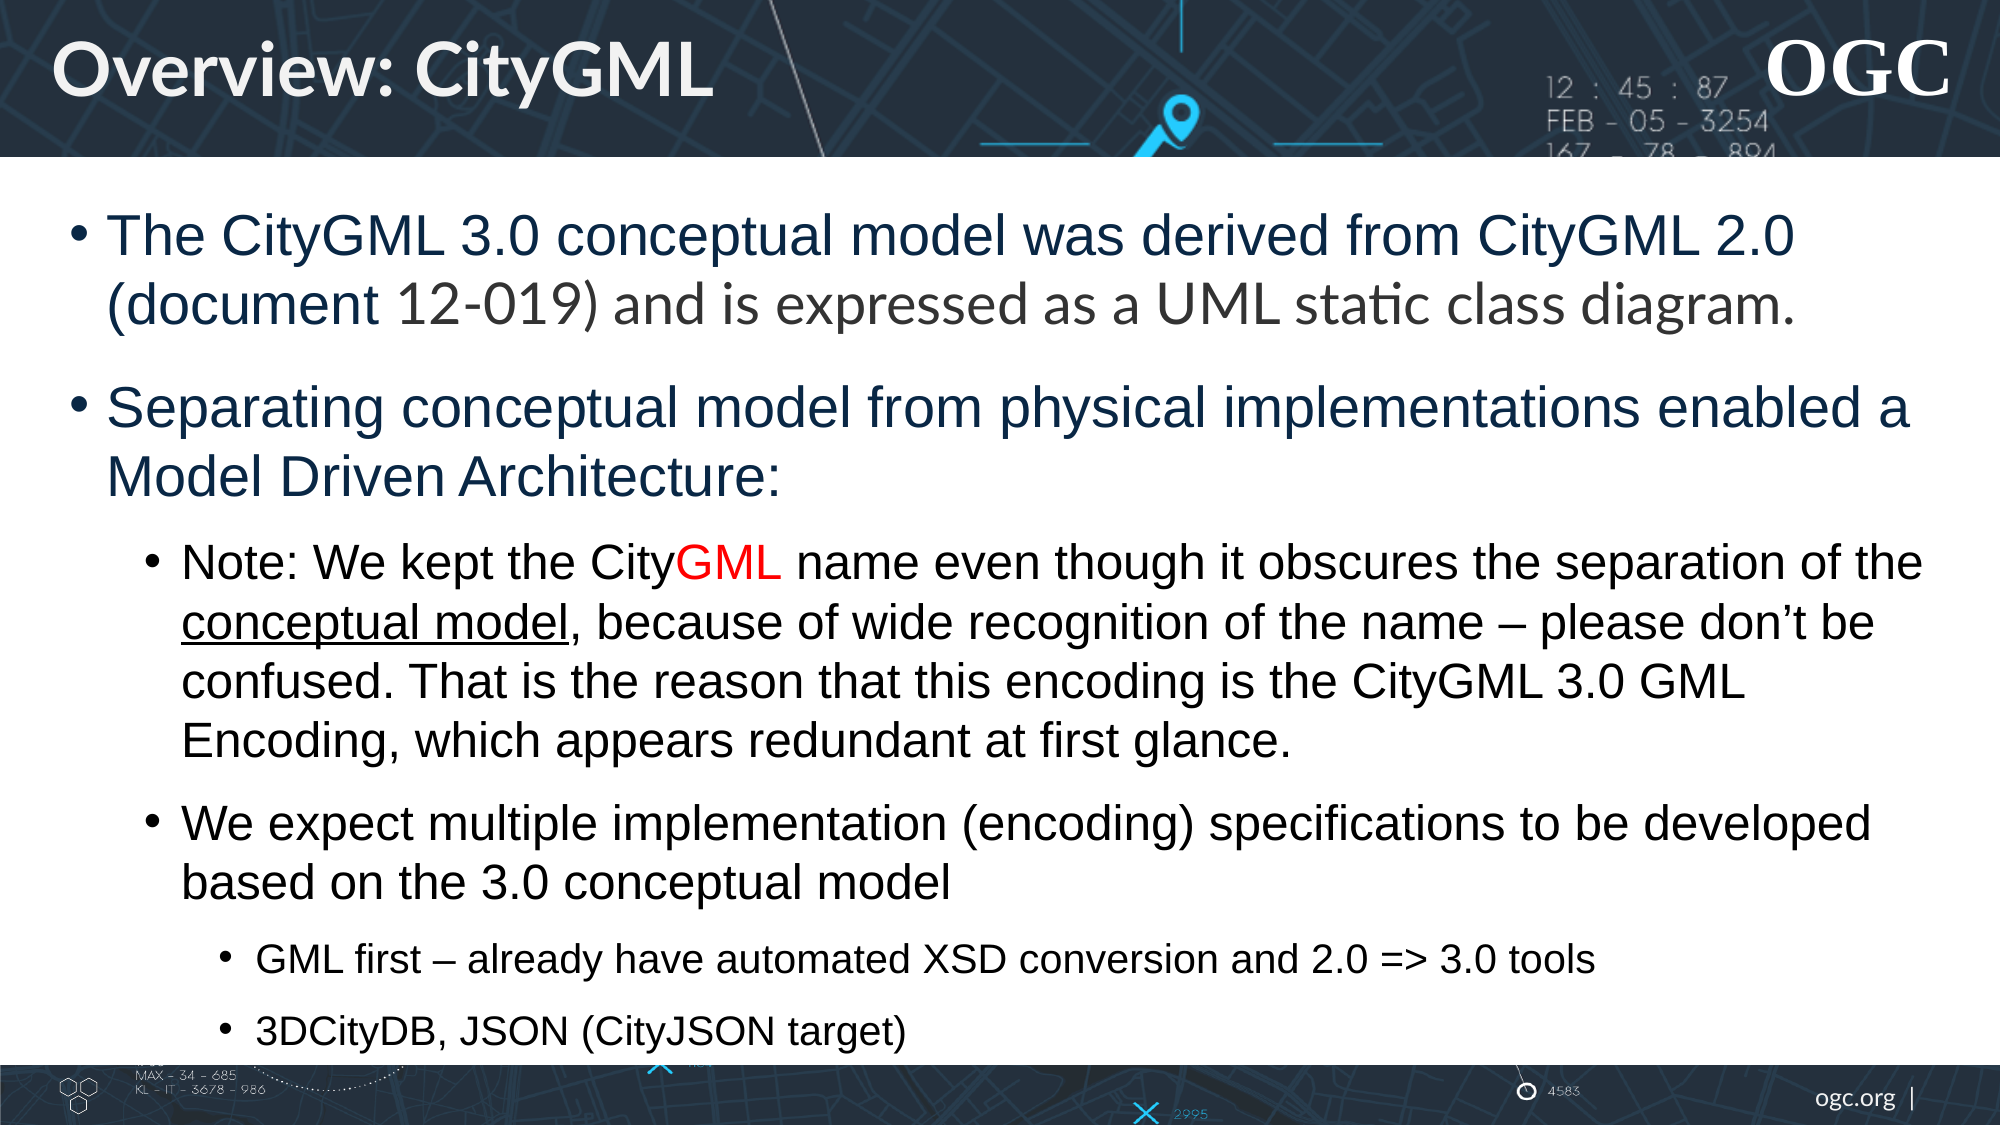

# Overview: CityGML
The CityGML 3.0 conceptual model was derived from CityGML 2.0 (document 12-019) and is expressed as a UML static class diagram.
Separating conceptual model from physical implementations enabled a Model Driven Architecture:
Note: We kept the CityGML name even though it obscures the separation of the conceptual model, because of wide recognition of the name – please don’t be confused. That is the reason that this encoding is the CityGML 3.0 GML Encoding, which appears redundant at first glance.
We expect multiple implementation (encoding) specifications to be developed based on the 3.0 conceptual model
GML first – already have automated XSD conversion and 2.0 => 3.0 tools
3DCityDB, JSON (CityJSON target)